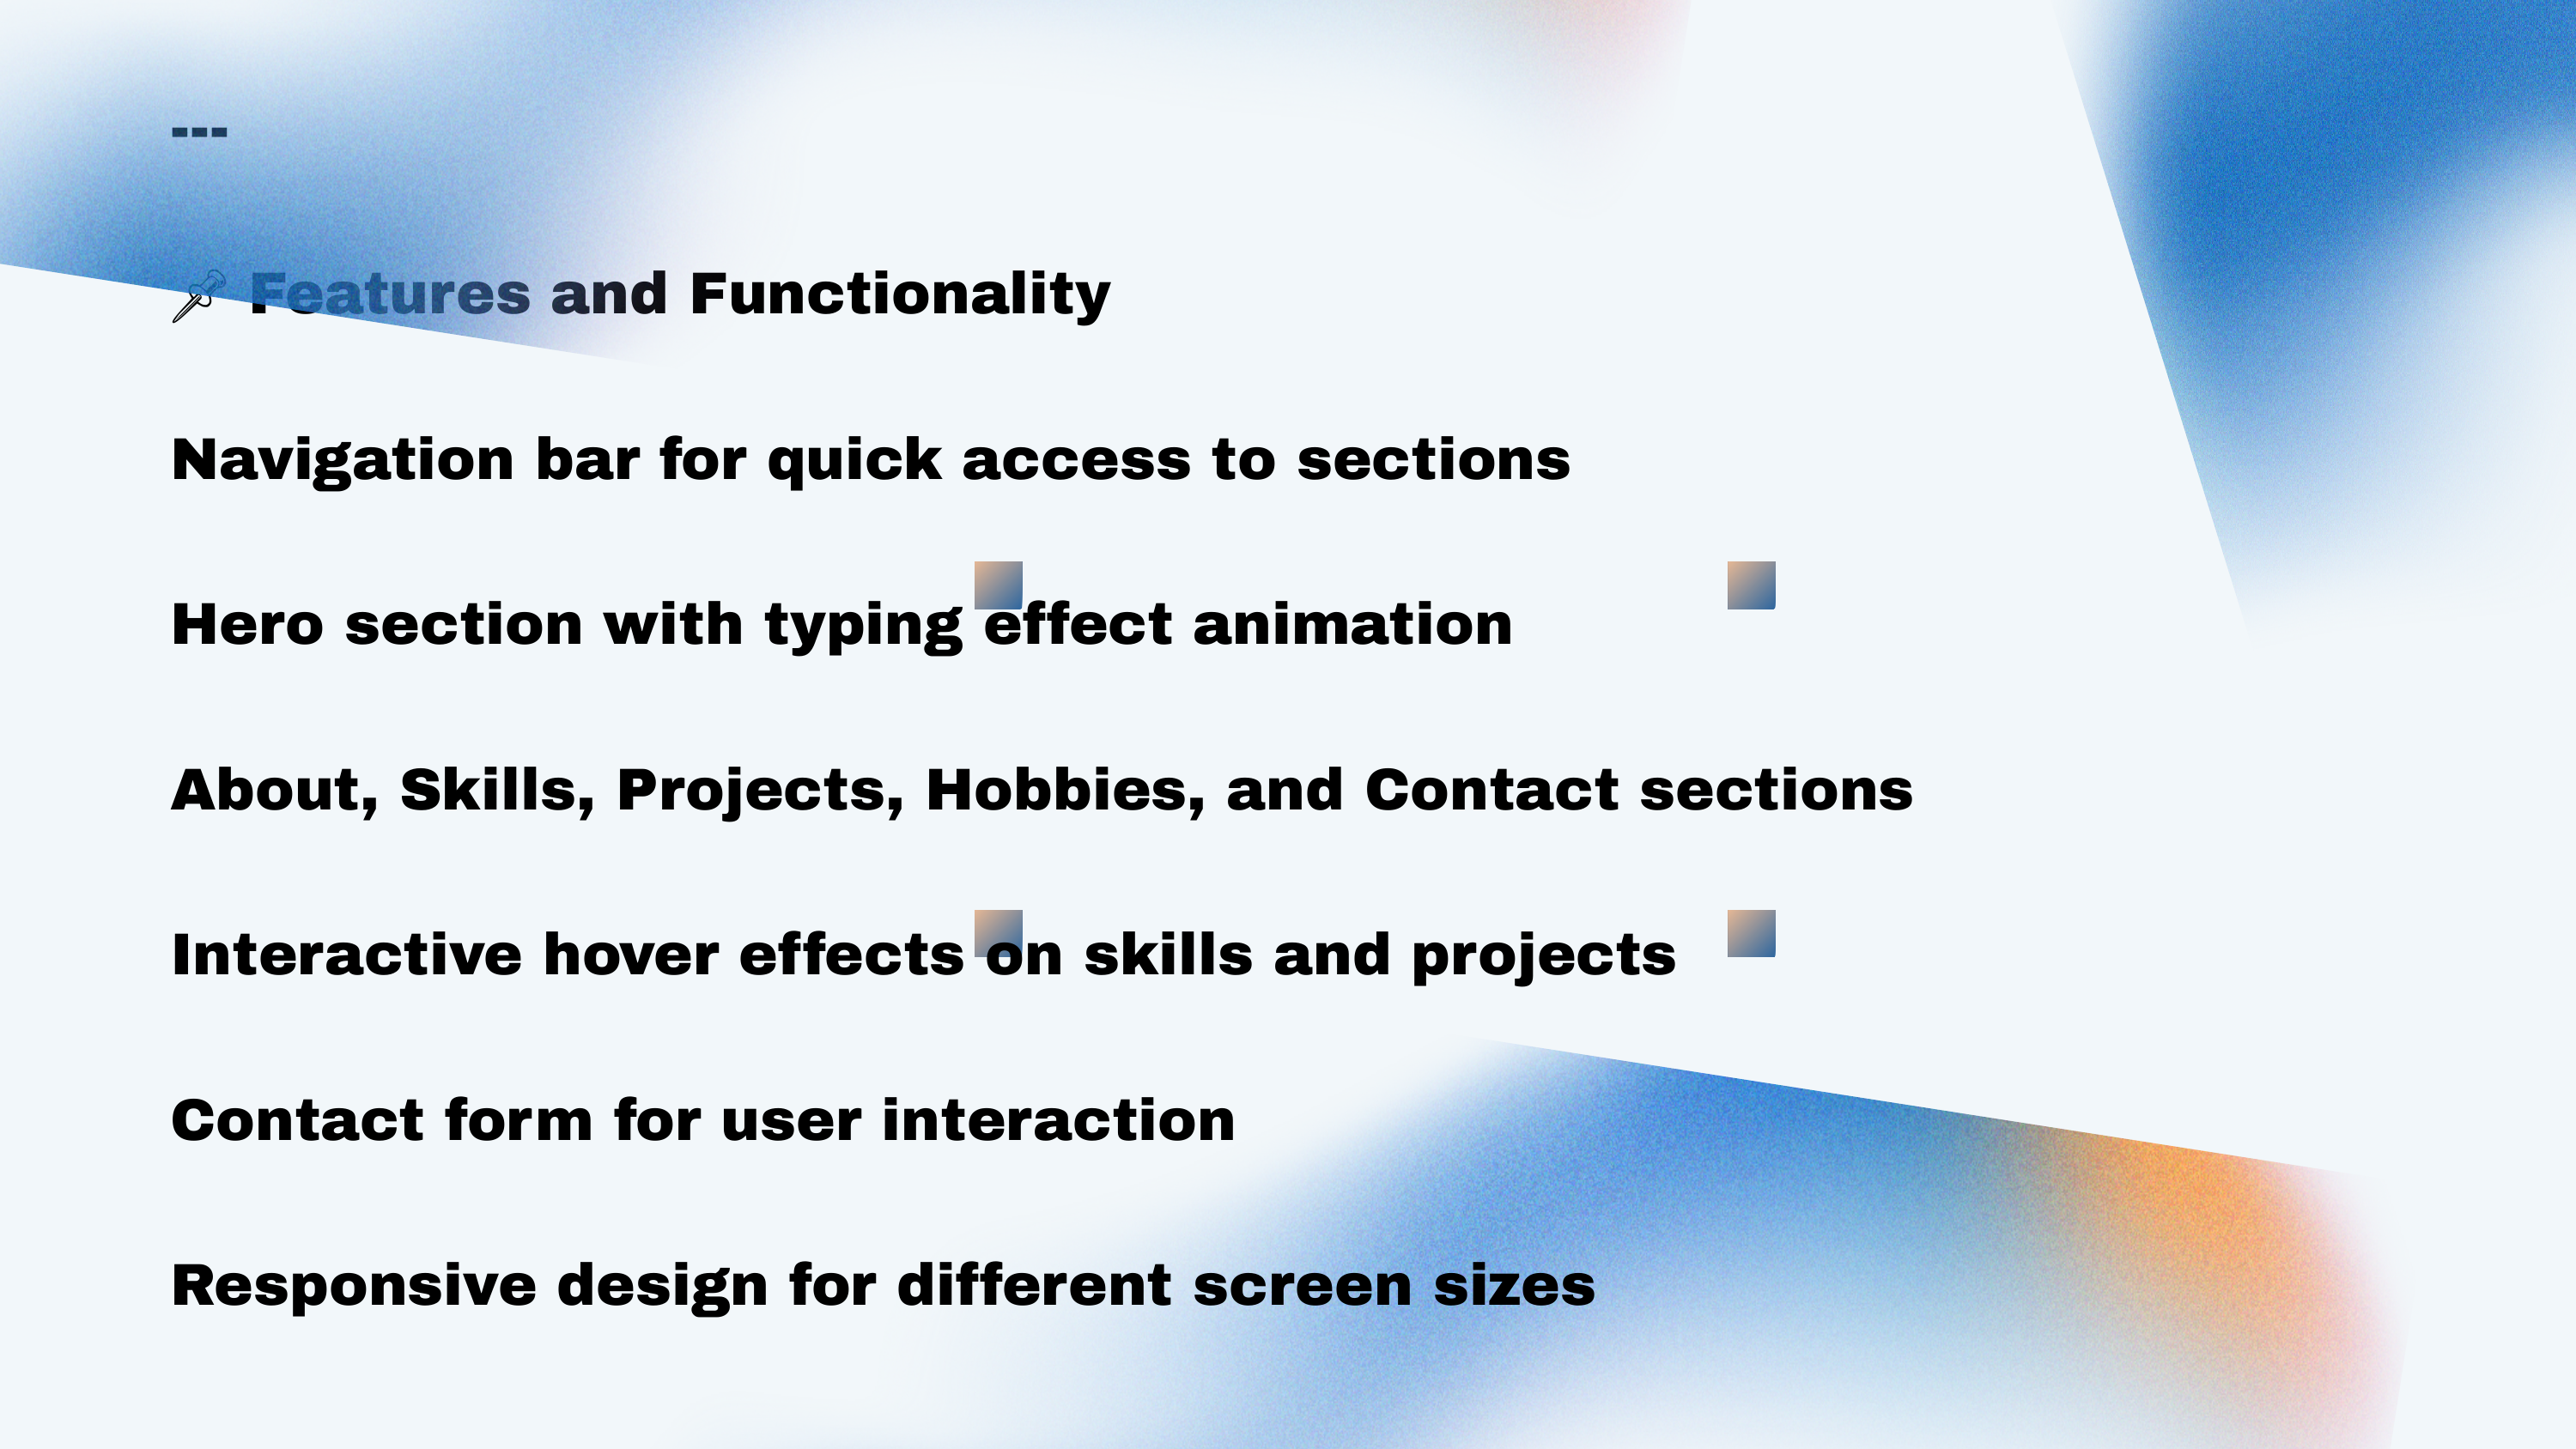

---

📌 Features and Functionality

Navigation bar for quick access to sections

Hero section with typing effect animation

About, Skills, Projects, Hobbies, and Contact sections

Interactive hover effects on skills and projects

Contact form for user interaction

Responsive design for different screen sizes

---